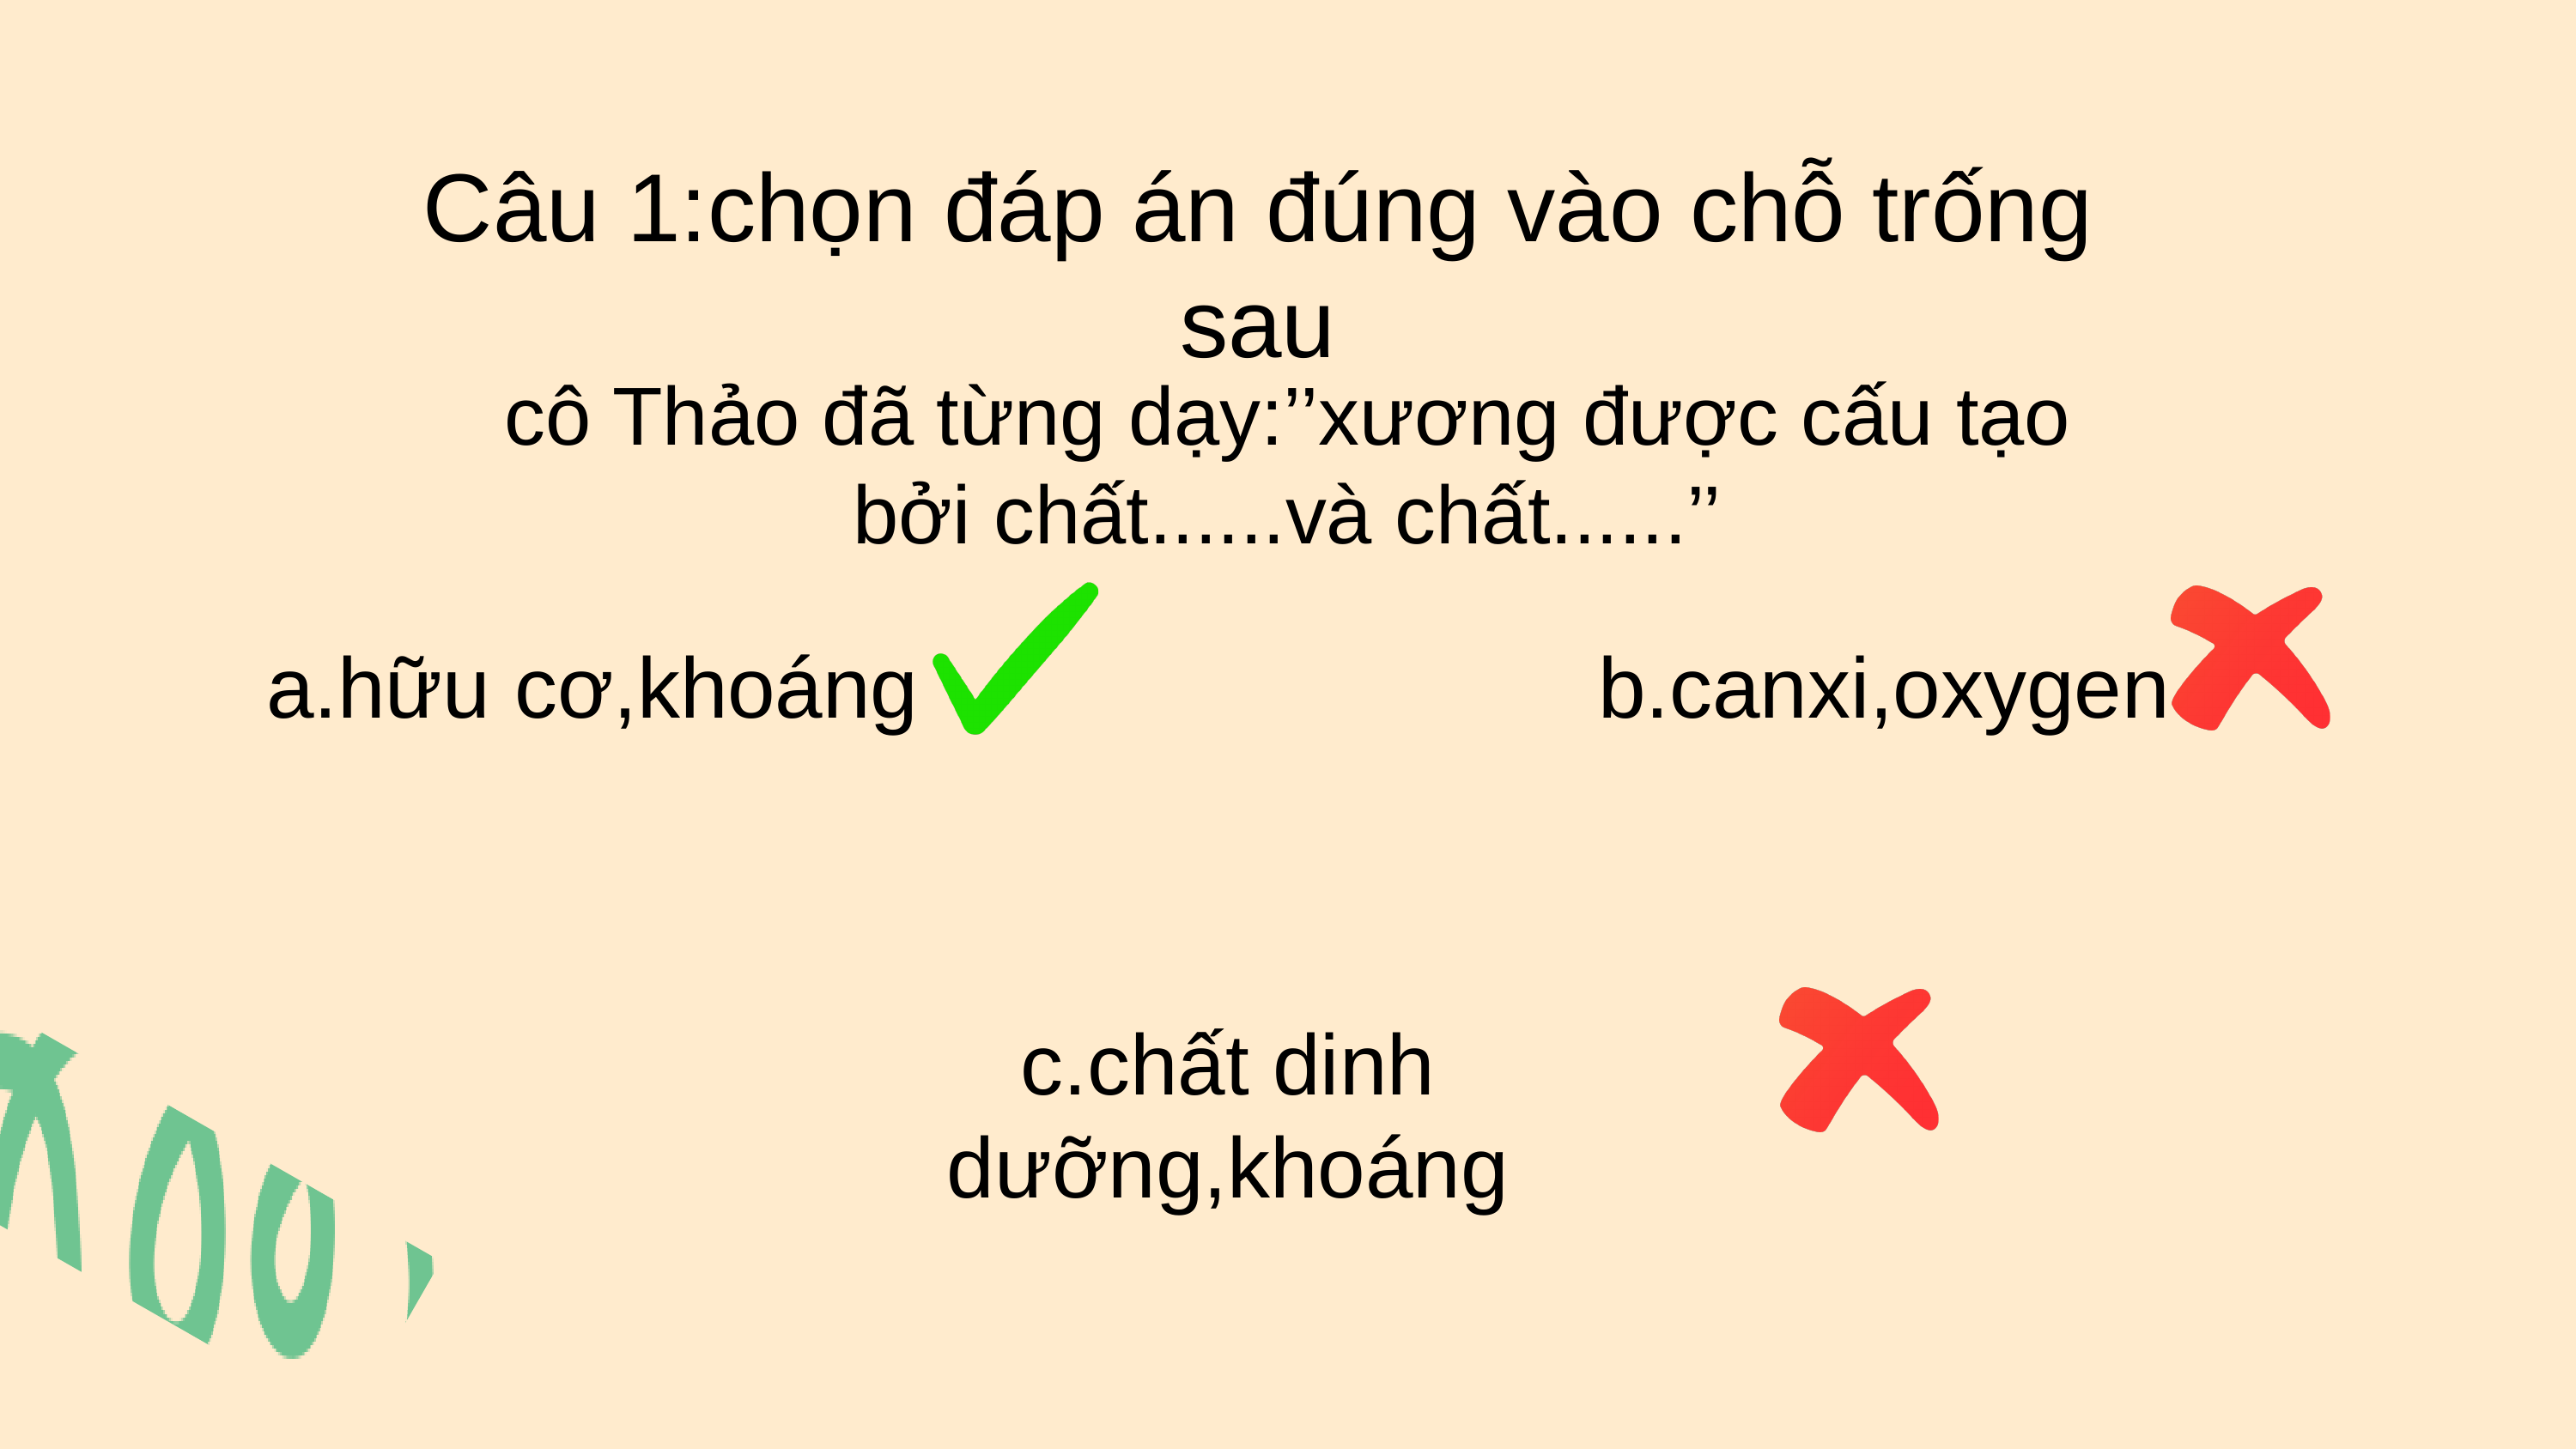

Câu 1:chọn đáp án đúng vào chỗ trống sau
cô Thảo đã từng dạy:’’xương được cấu tạo bởi chất......và chất......’’

a.hữu cơ,khoáng
b.canxi,oxygen

c.chất dinh dưỡng,khoáng